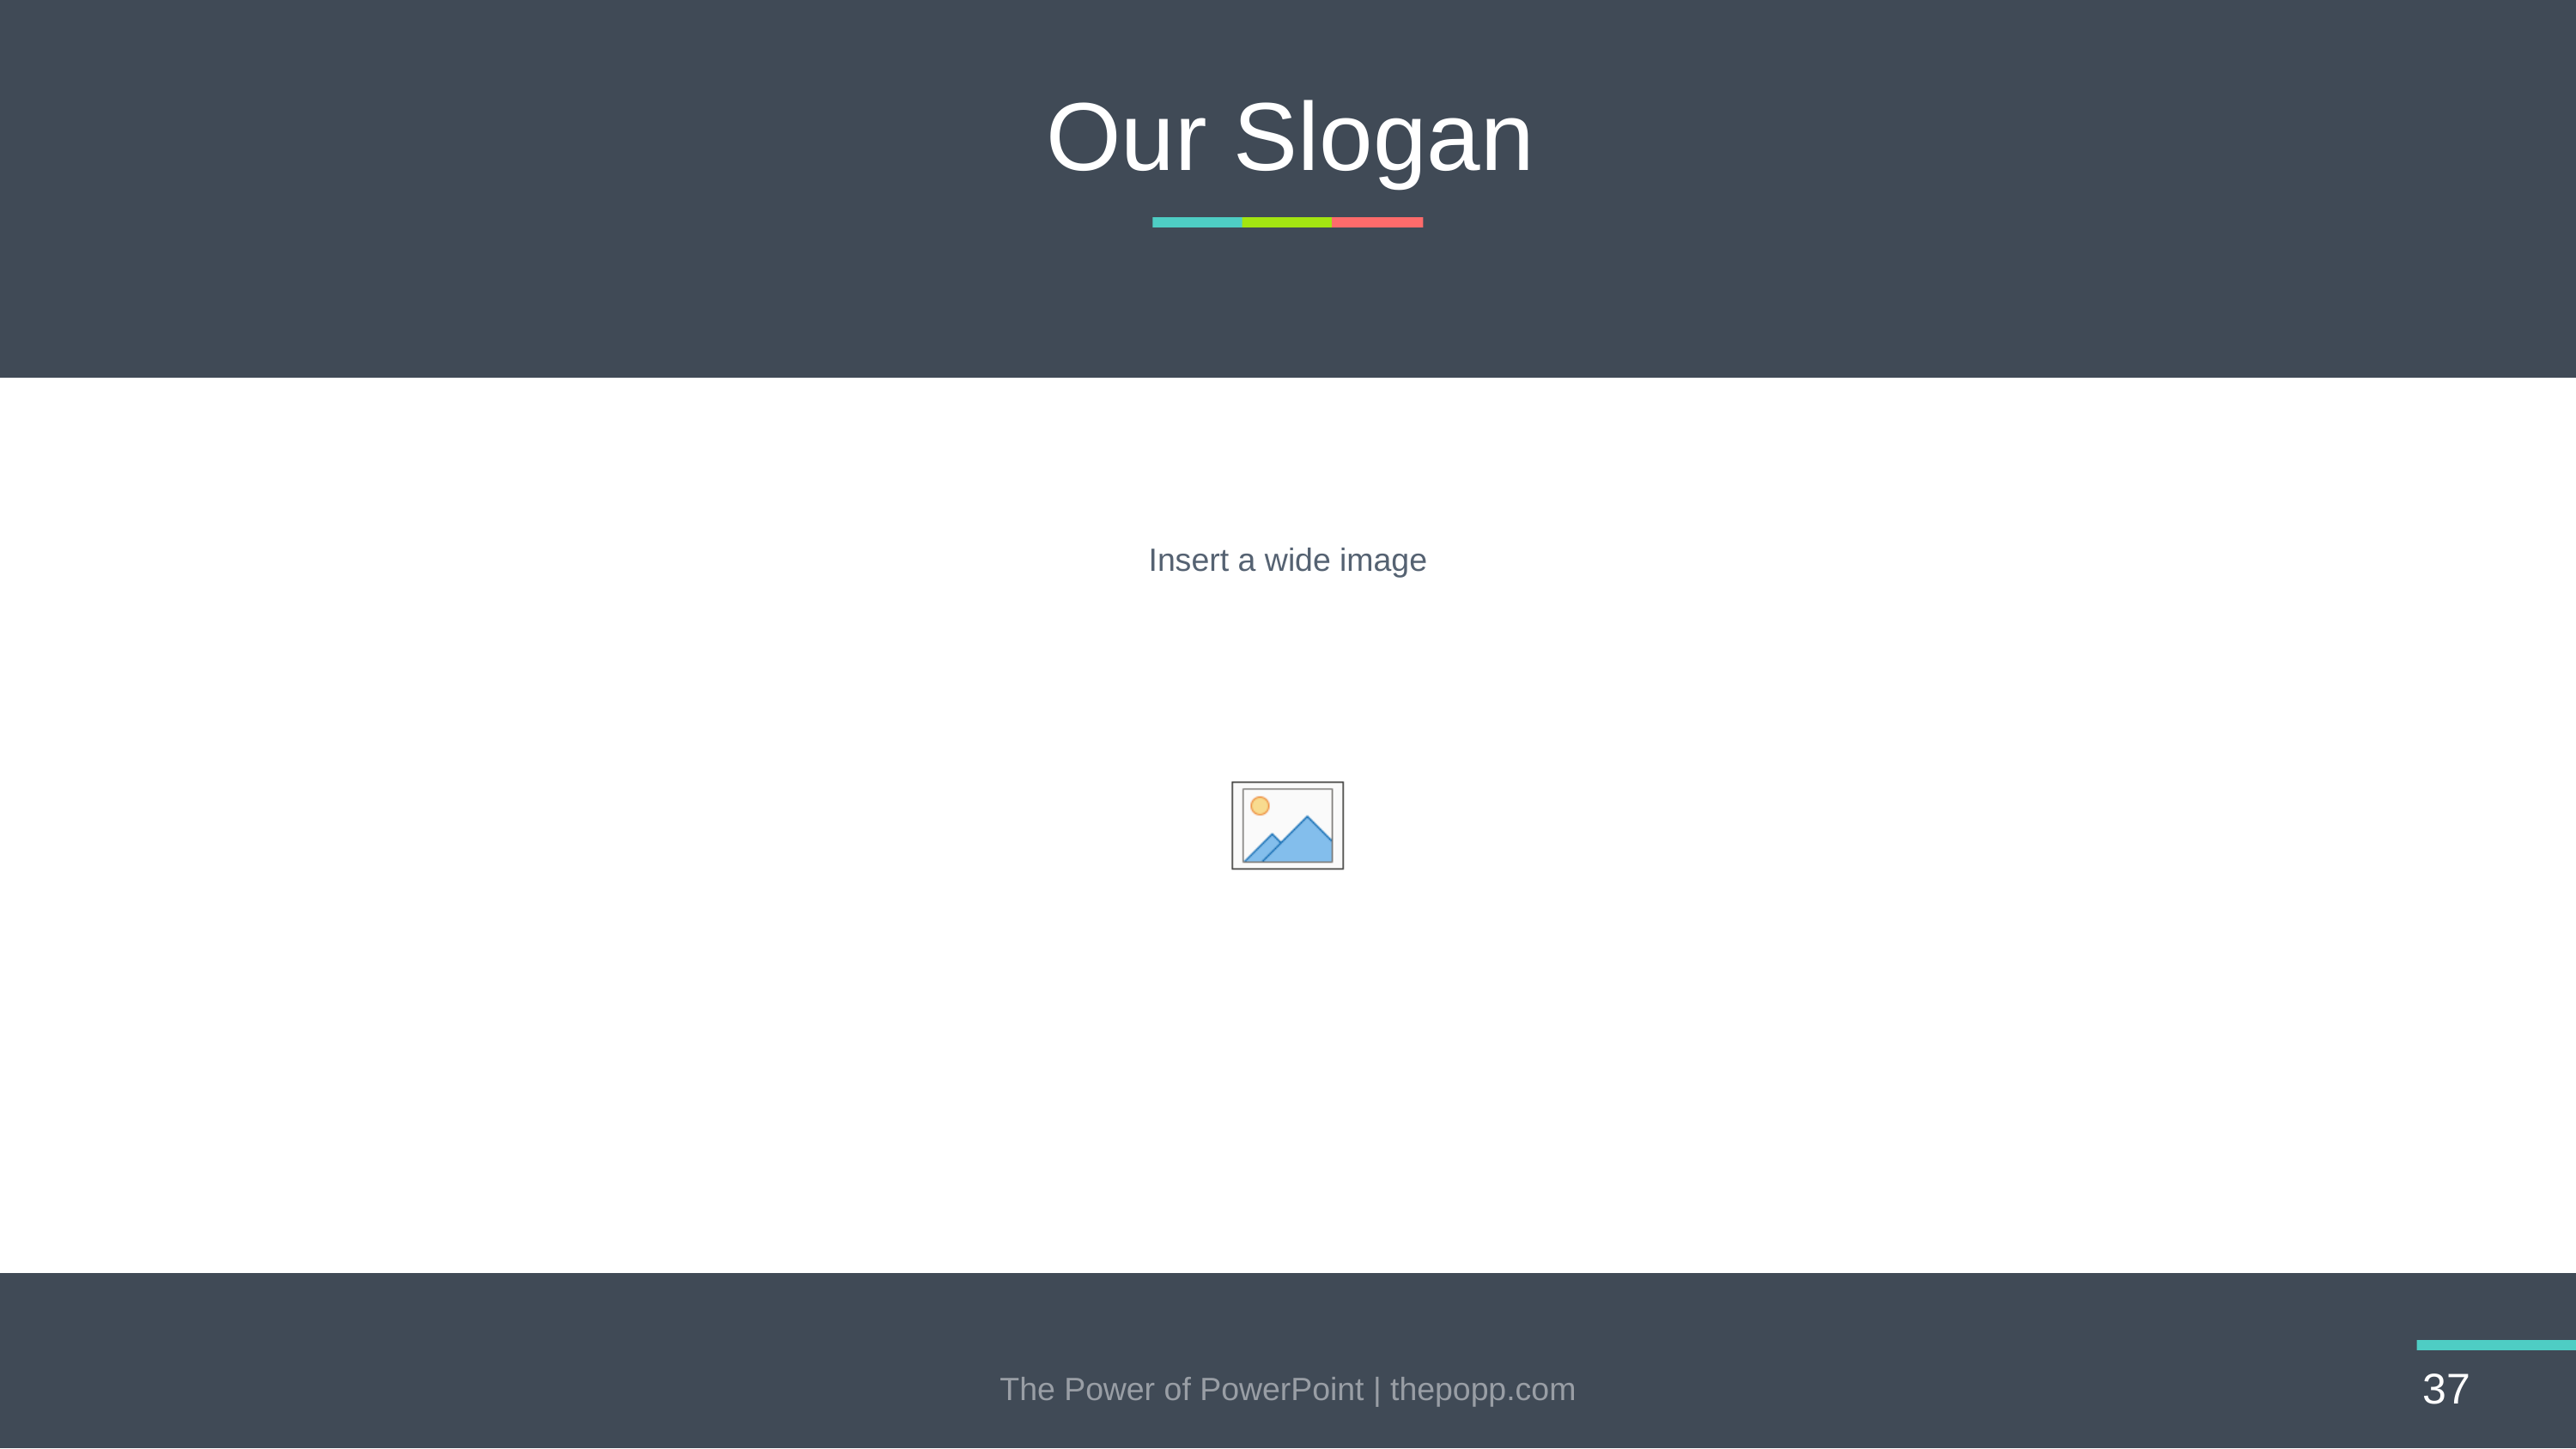

# Our Slogan

“Imagination means nothing without doing”
Eu vis populo fierent phaedrum. Eum eu modus gloriatur, adhuc apeirian prodesset no eos, dico lorem eam eu. Ei everti hendrerit assentior vix, usu id mutat quaeque meliore. Et tollit facilis sapientem sed, cum id aperiam lobortis.
The Power of PowerPoint | thepopp.com
37